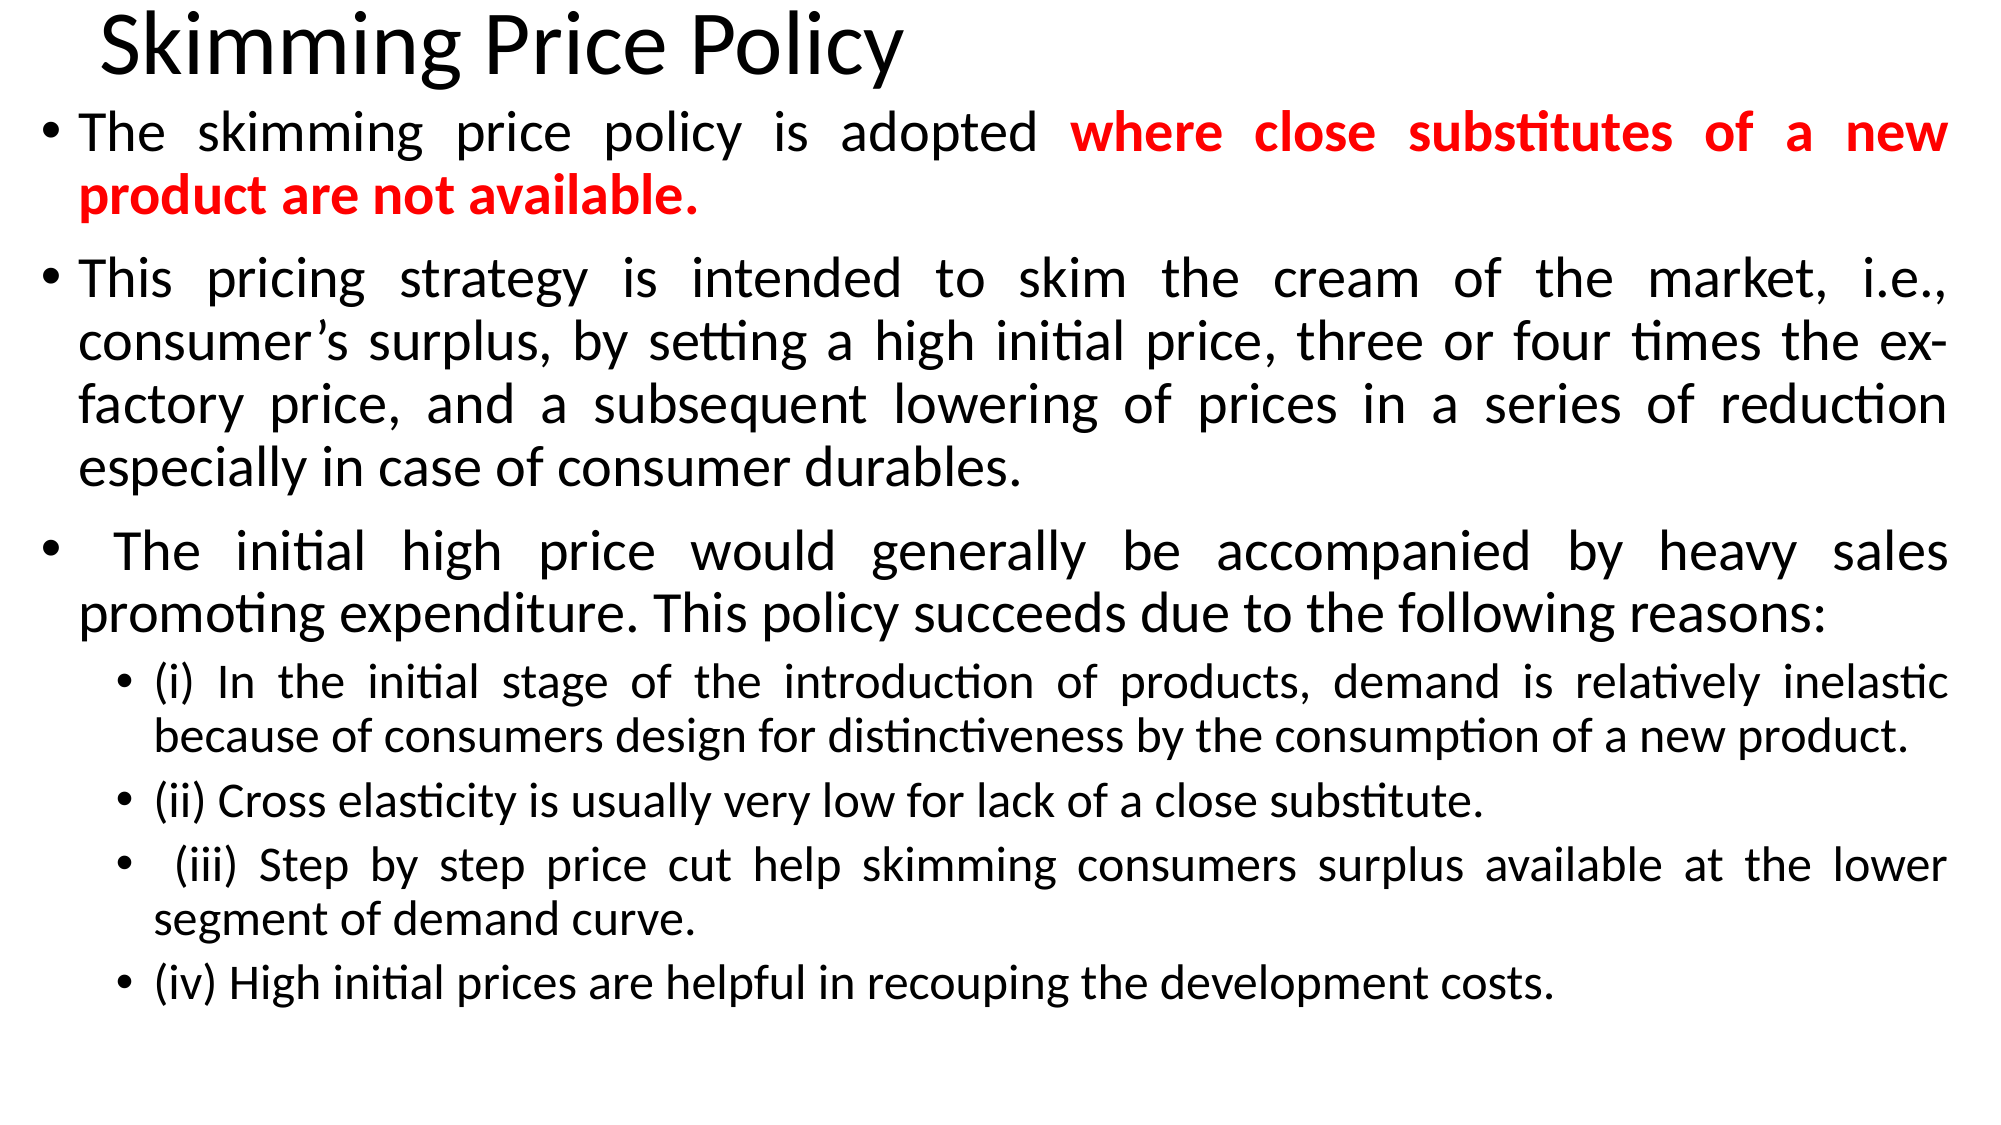

# Skimming Price Policy
The skimming price policy is adopted where close substitutes of a new product are not available.
This pricing strategy is intended to skim the cream of the market, i.e., consumer’s surplus, by setting a high initial price, three or four times the ex-factory price, and a subsequent lowering of prices in a series of reduction especially in case of consumer durables.
 The initial high price would generally be accompanied by heavy sales promoting expenditure. This policy succeeds due to the following reasons:
(i) In the initial stage of the introduction of products, demand is relatively inelastic because of consumers design for distinctiveness by the consumption of a new product.
(ii) Cross elasticity is usually very low for lack of a close substitute.
 (iii) Step by step price cut help skimming consumers surplus available at the lower segment of demand curve.
(iv) High initial prices are helpful in recouping the development costs.